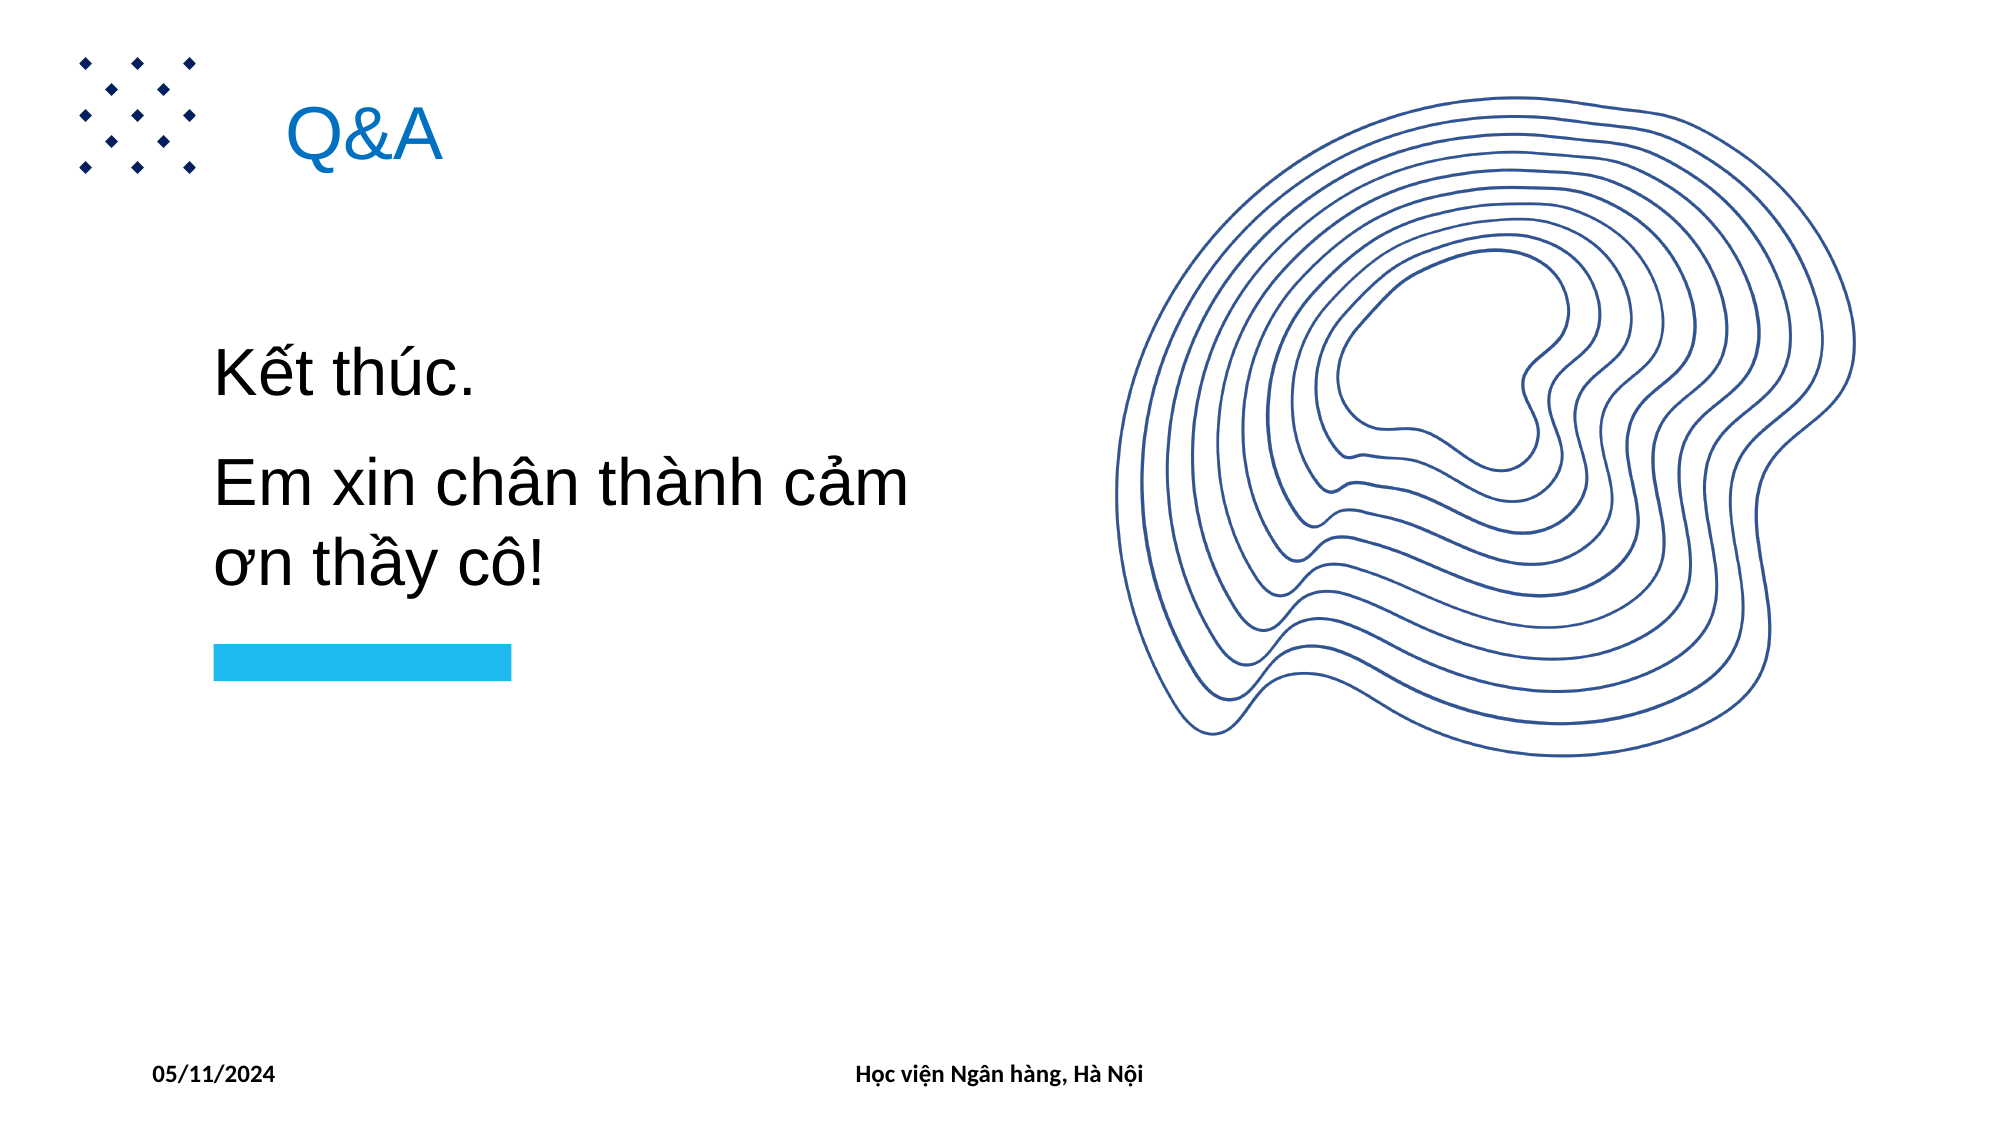

Q&A

Kết thúc.
Em xin chân thành cảm ơn thầy cô!

05/11/2024
Học viện Ngân hàng, Hà Nội